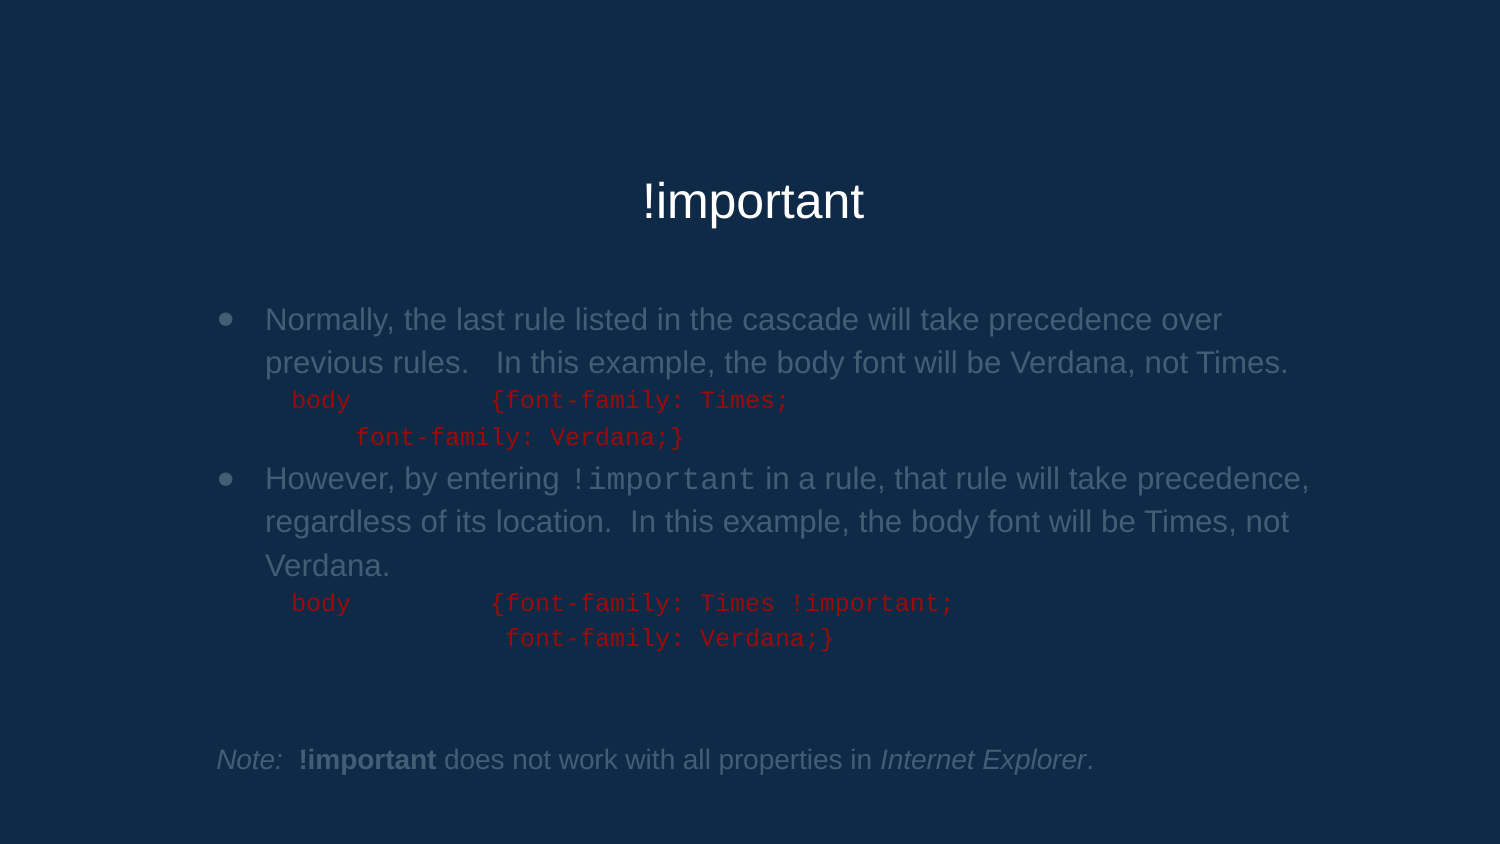

4/1/2024
Using Cascading Style Sheets
slide 39
# !important
Normally, the last rule listed in the cascade will take precedence over previous rules.   In this example, the body font will be Verdana, not Times.
body	{font-family: Times;
   	 font-family: Verdana;}
However, by entering !important in a rule, that rule will take precedence, regardless of its location.  In this example, the body font will be Times, not Verdana.
body	{font-family: Times !important;
  	 font-family: Verdana;}

Note:  !important does not work with all properties in Internet Explorer.